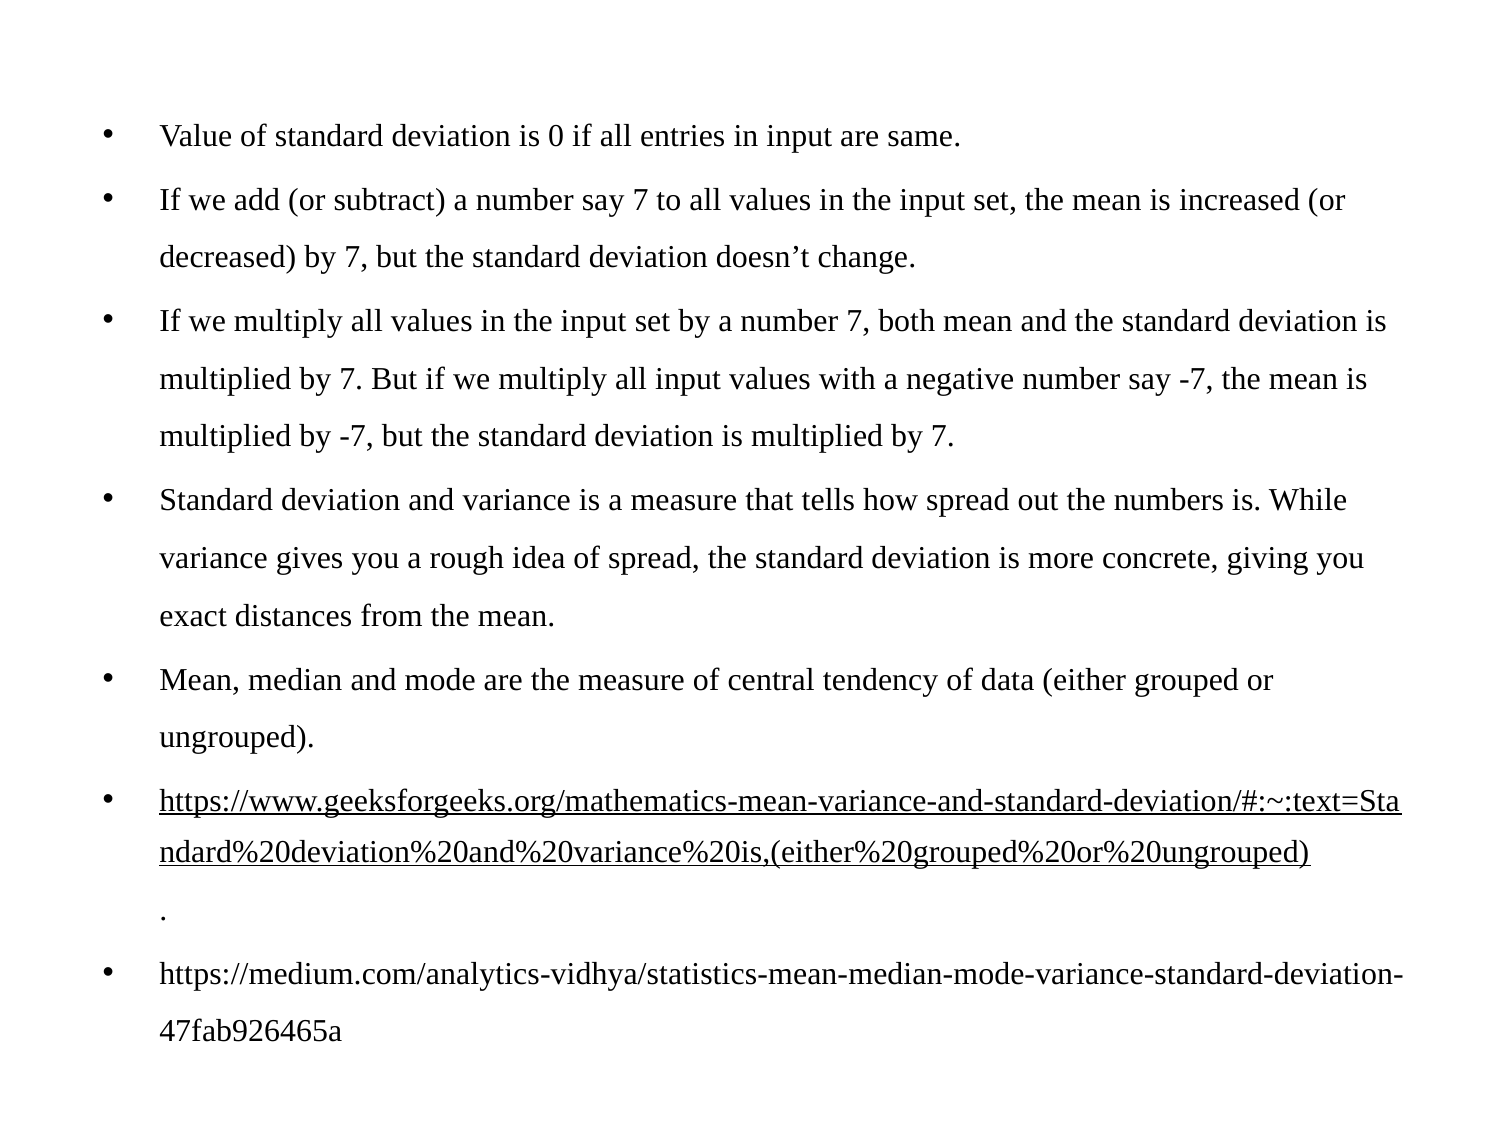

Value of standard deviation is 0 if all entries in input are same.
If we add (or subtract) a number say 7 to all values in the input set, the mean is increased (or decreased) by 7, but the standard deviation doesn’t change.
If we multiply all values in the input set by a number 7, both mean and the standard deviation is multiplied by 7. But if we multiply all input values with a negative number say -7, the mean is multiplied by -7, but the standard deviation is multiplied by 7.
Standard deviation and variance is a measure that tells how spread out the numbers is. While variance gives you a rough idea of spread, the standard deviation is more concrete, giving you exact distances from the mean.
Mean, median and mode are the measure of central tendency of data (either grouped or ungrouped).
https://www.geeksforgeeks.org/mathematics-mean-variance-and-standard-deviation/#:~:text=Standard%20deviation%20and%20variance%20is,(either%20grouped%20or%20ungrouped).
https://medium.com/analytics-vidhya/statistics-mean-median-mode-variance-standard-deviation-47fab926465a